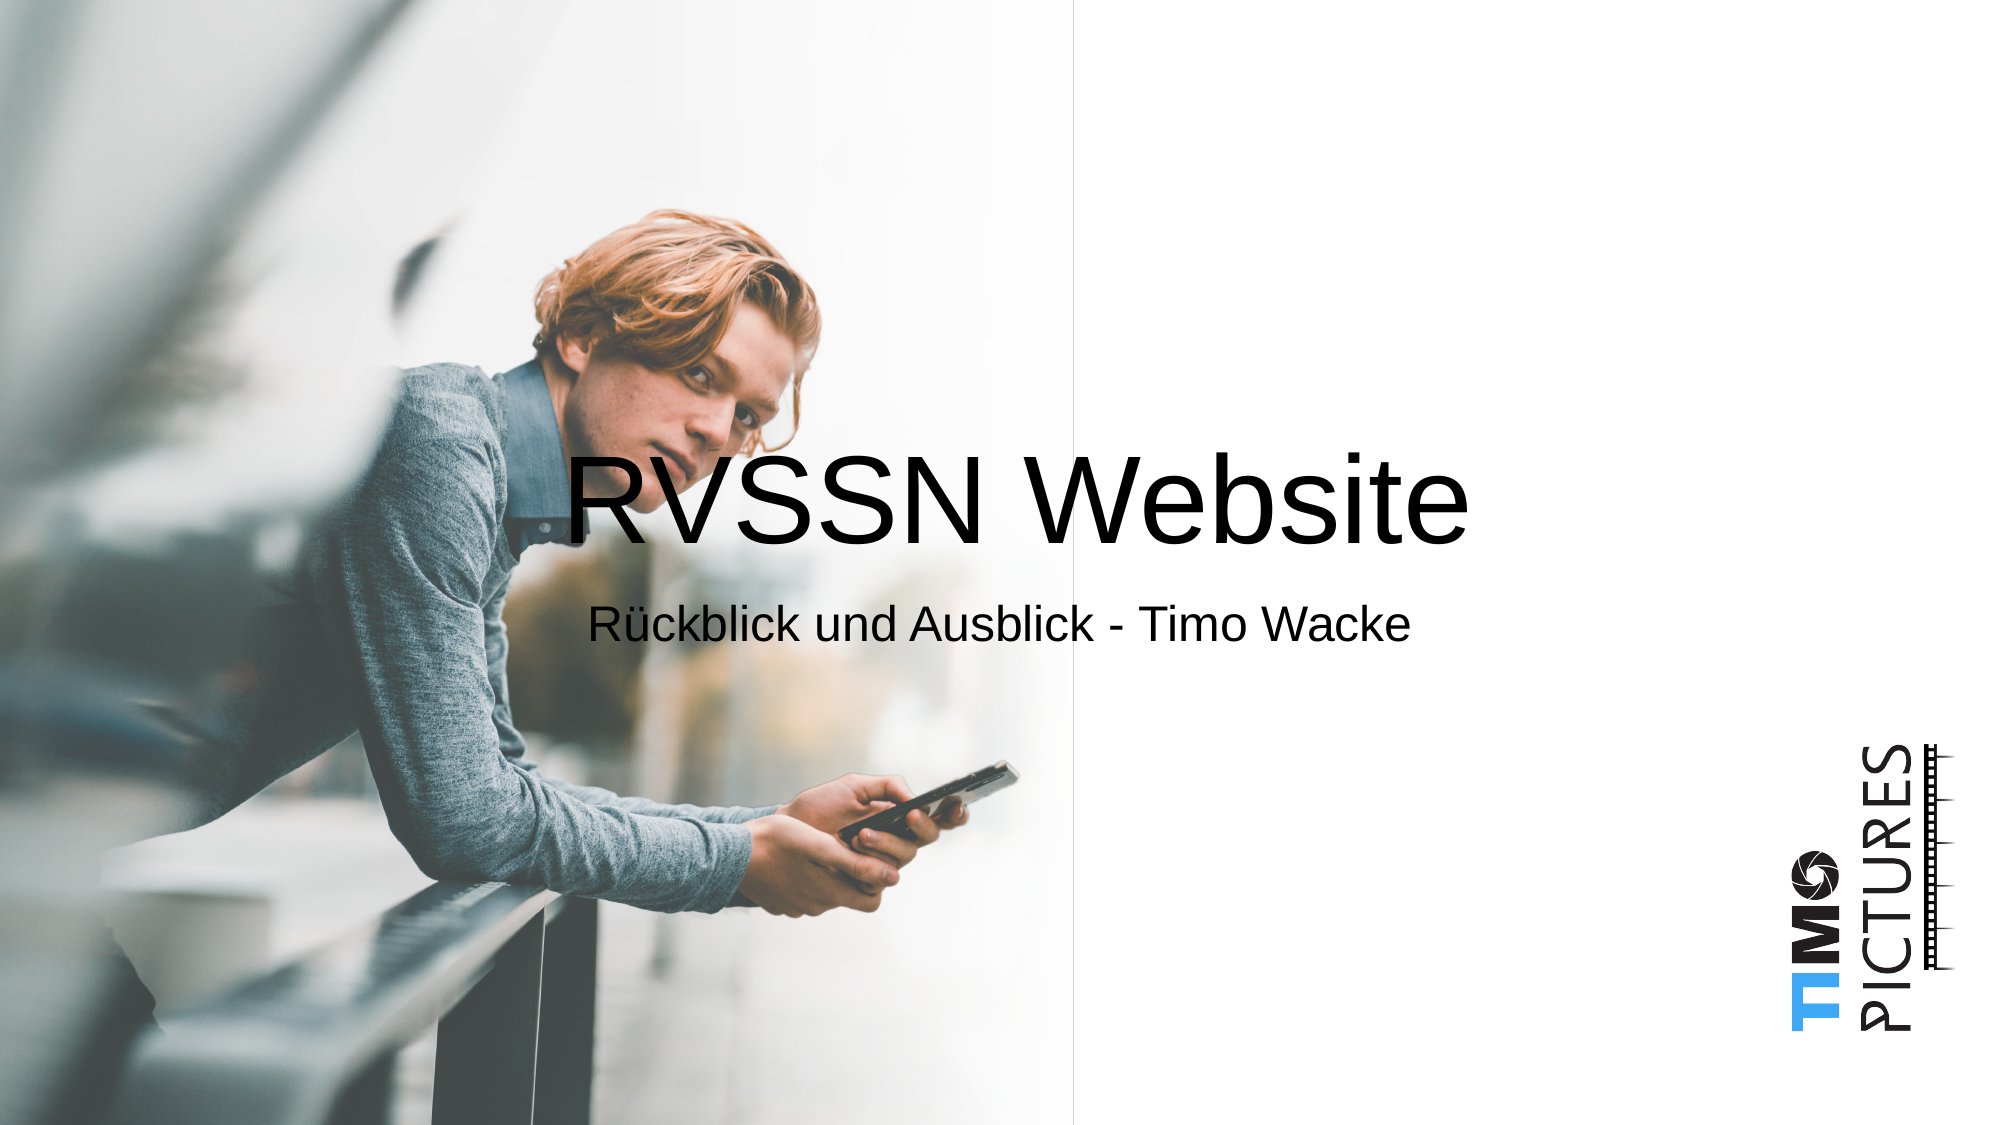

# RVSSN Website
Rückblick und Ausblick - Timo Wacke